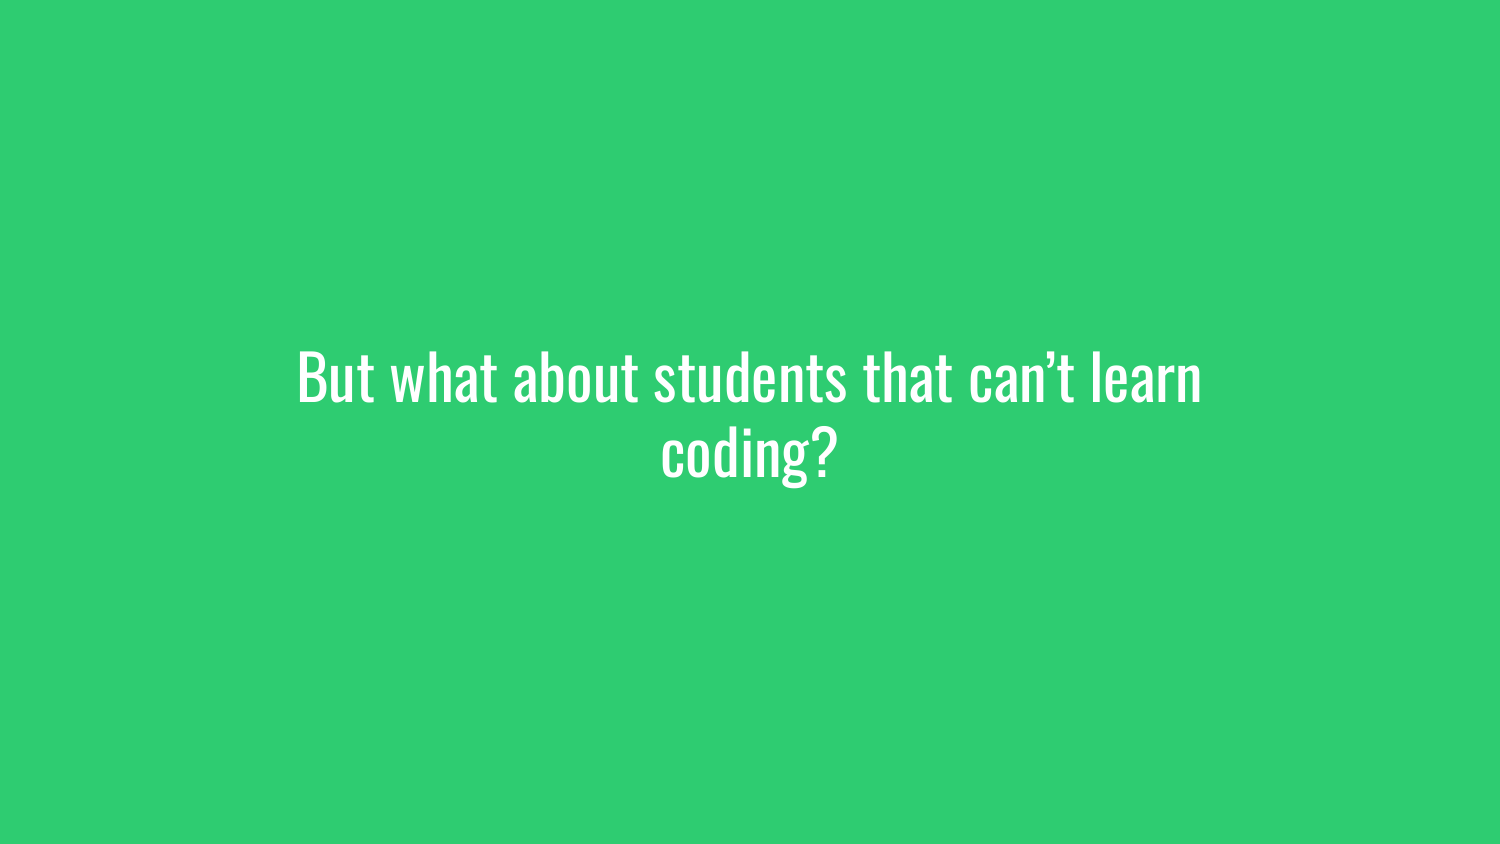

But what about students that can’t learn coding?